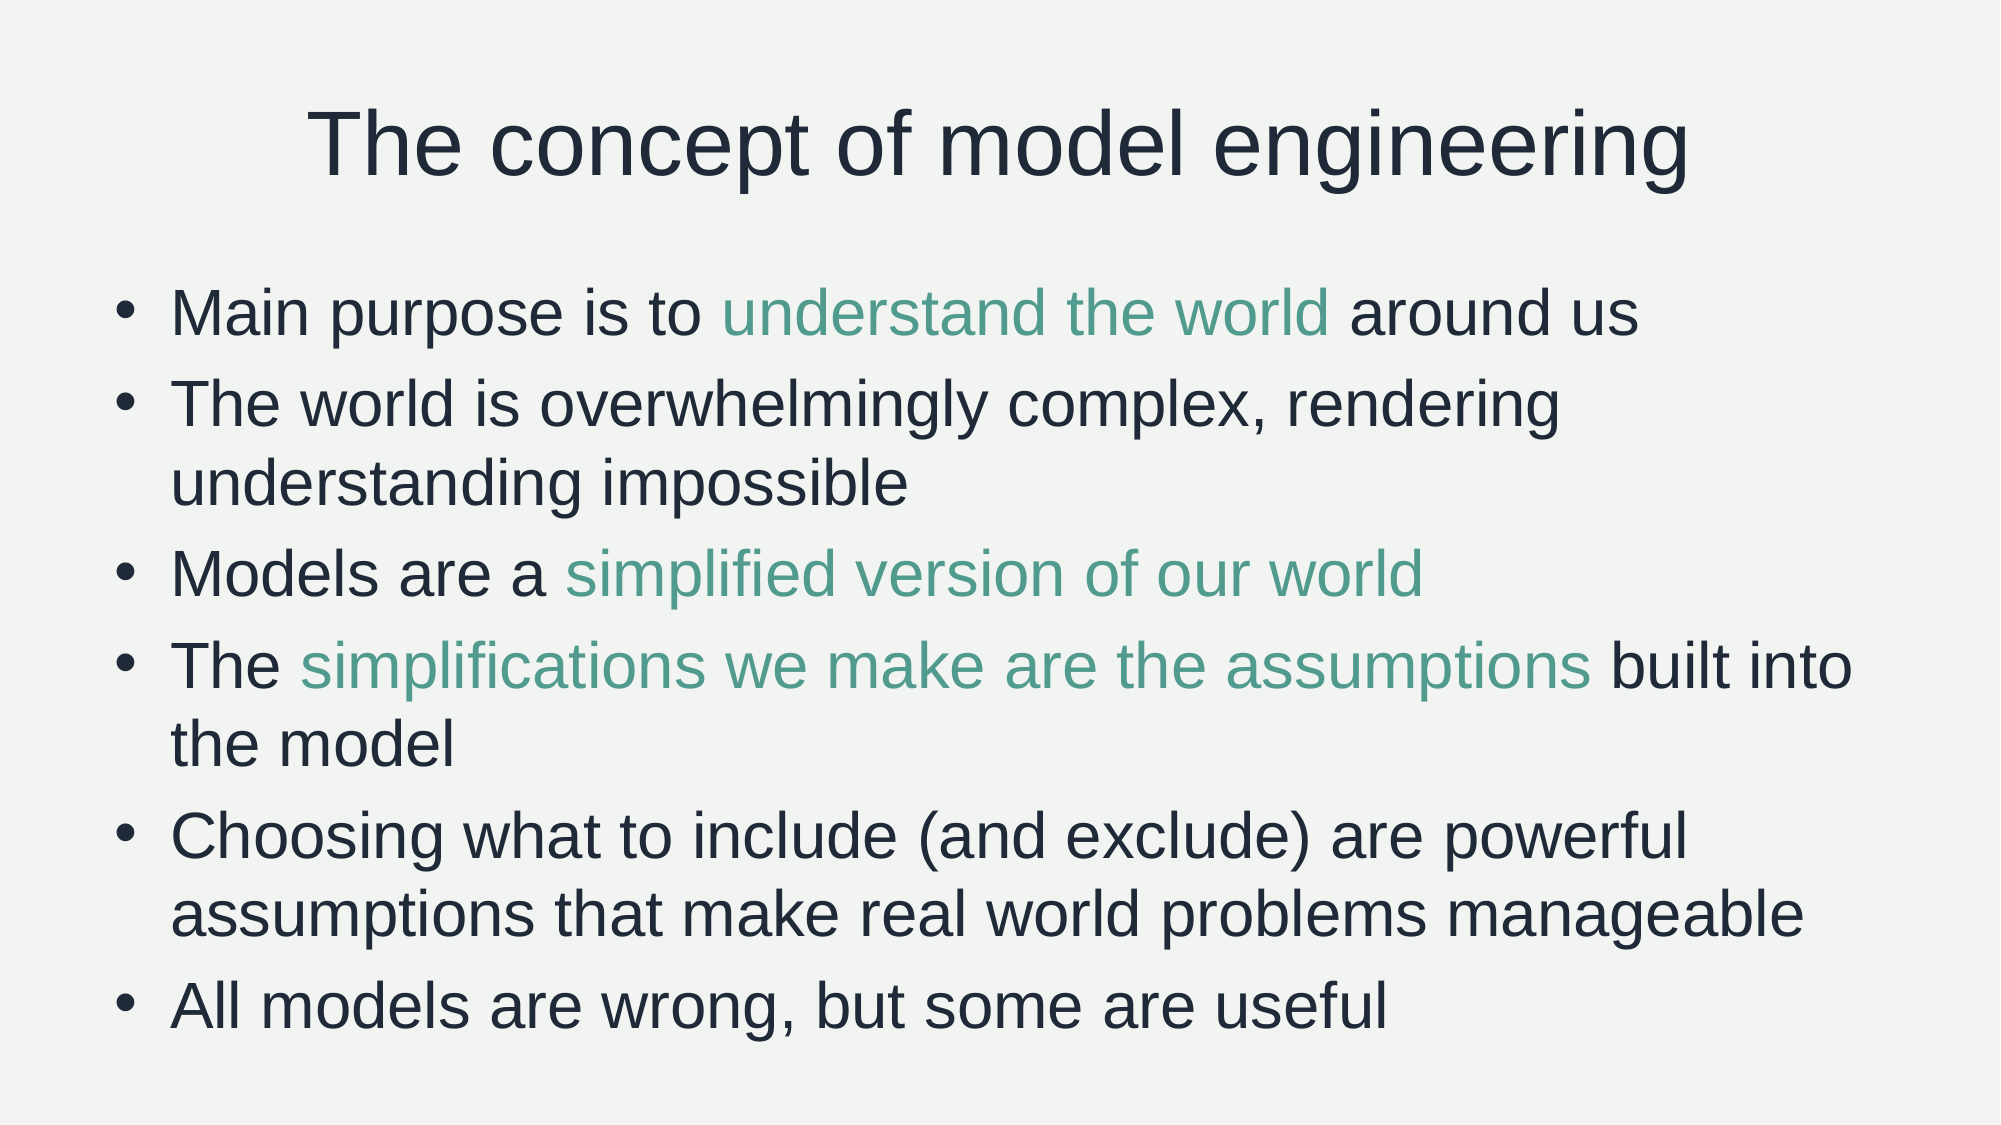

# The concept of model engineering
Main purpose is to understand the world around us
The world is overwhelmingly complex, rendering understanding impossible
Models are a simplified version of our world
The simplifications we make are the assumptions built into the model
Choosing what to include (and exclude) are powerful assumptions that make real world problems manageable
All models are wrong, but some are useful